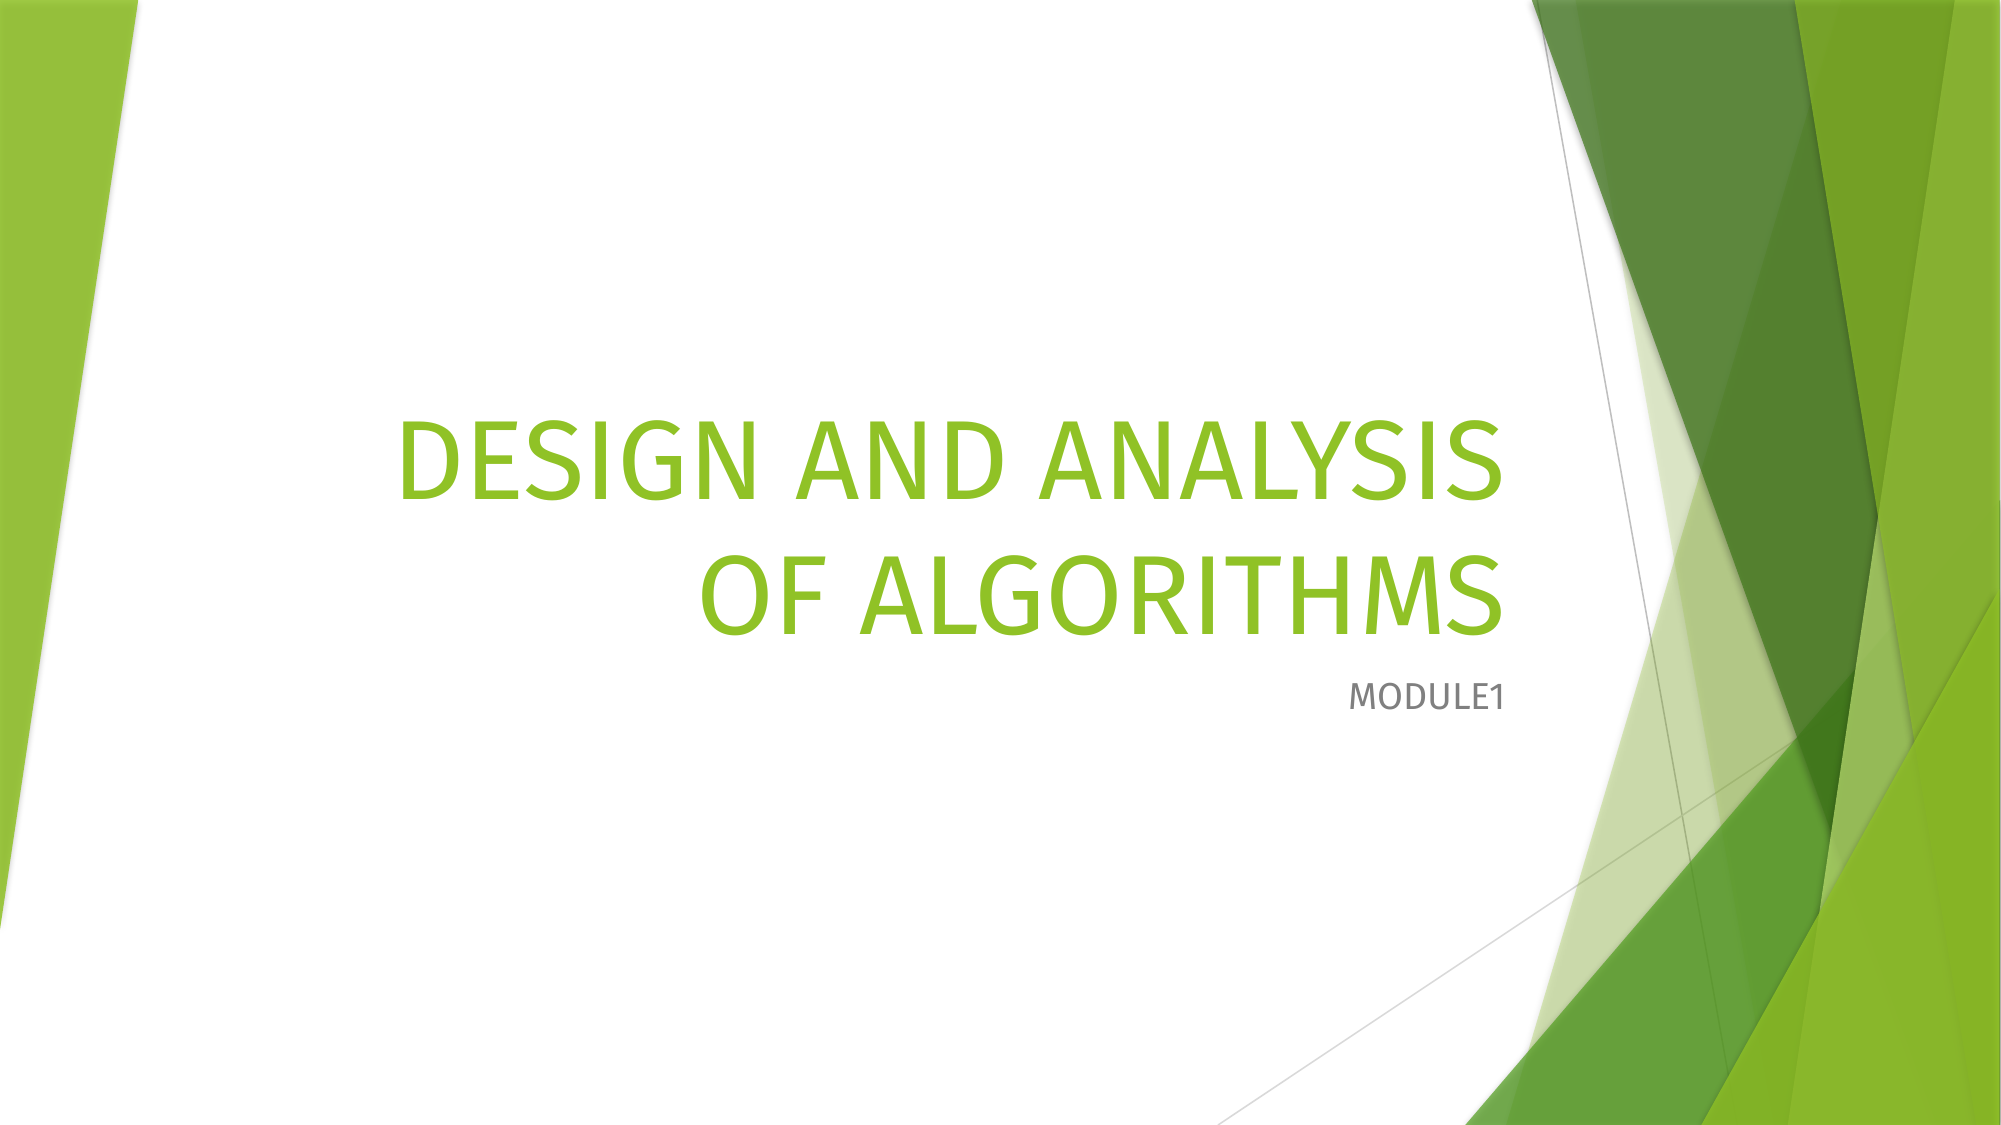

# DESIGN AND ANALYSIS OF ALGORITHMS
MODULE1